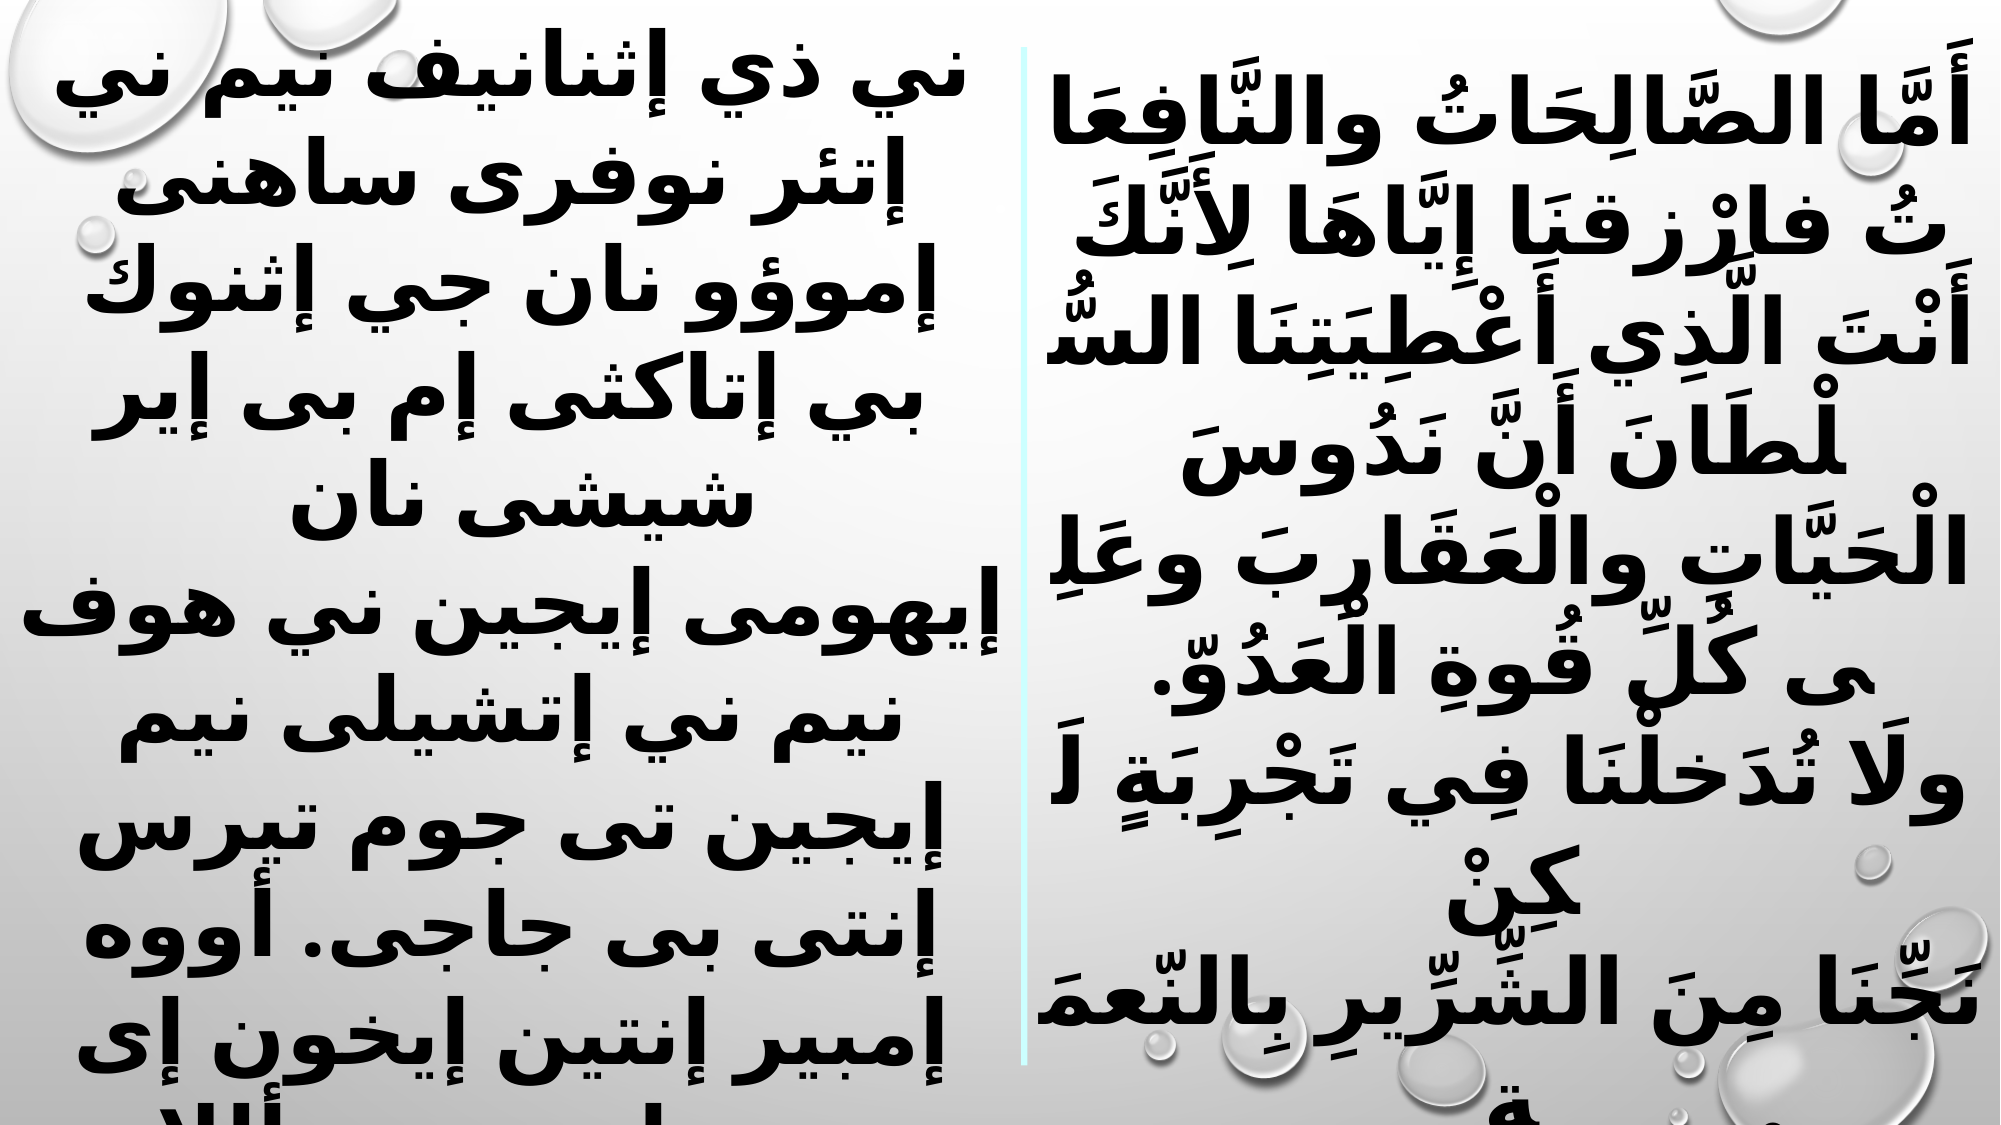

ني ذي إثنانيف نيم ني إتئر نوفرى ساهنى إموؤو نان جي إثنوك بي إتاكثى إم بى إير شيشى نان
إيهومى إيجين ني هوف نيم ني إتشيلى نيم إيجين تى جوم تيرس إنتى بى جاجى. أووه إمبير إنتين إيخون إى بي راسموس أللا ناهمين إيفول هابي بيت هوؤو خين بي إهموت نيم ني ميت شنهيت نيم تى ميت ماي رومى
أَمَّا الصَّالِحَاتُ والنَّافِعَاتُ فارْزقنَا إِيَّاهَا لِأَنَّكَ أَنْتَ الَّذِي أَعْطِيَتِنَا السُّلْطَانَ أَنَّ نَدُوسَ الْحَيَّاتِ والْعَقَارِبَ وعَلِى كُلِّ قُوةِ الْعَدُوّ. ولَا تُدَخلْنَا فِي تَجْرِبَةٍ لَكِنْ نَجِّنَا مِنَ الشِّرِّيرِ بِالنّعمَةِ
والرَّأْفَاتِ ومَحَبَّةِ الْبَشَرِ